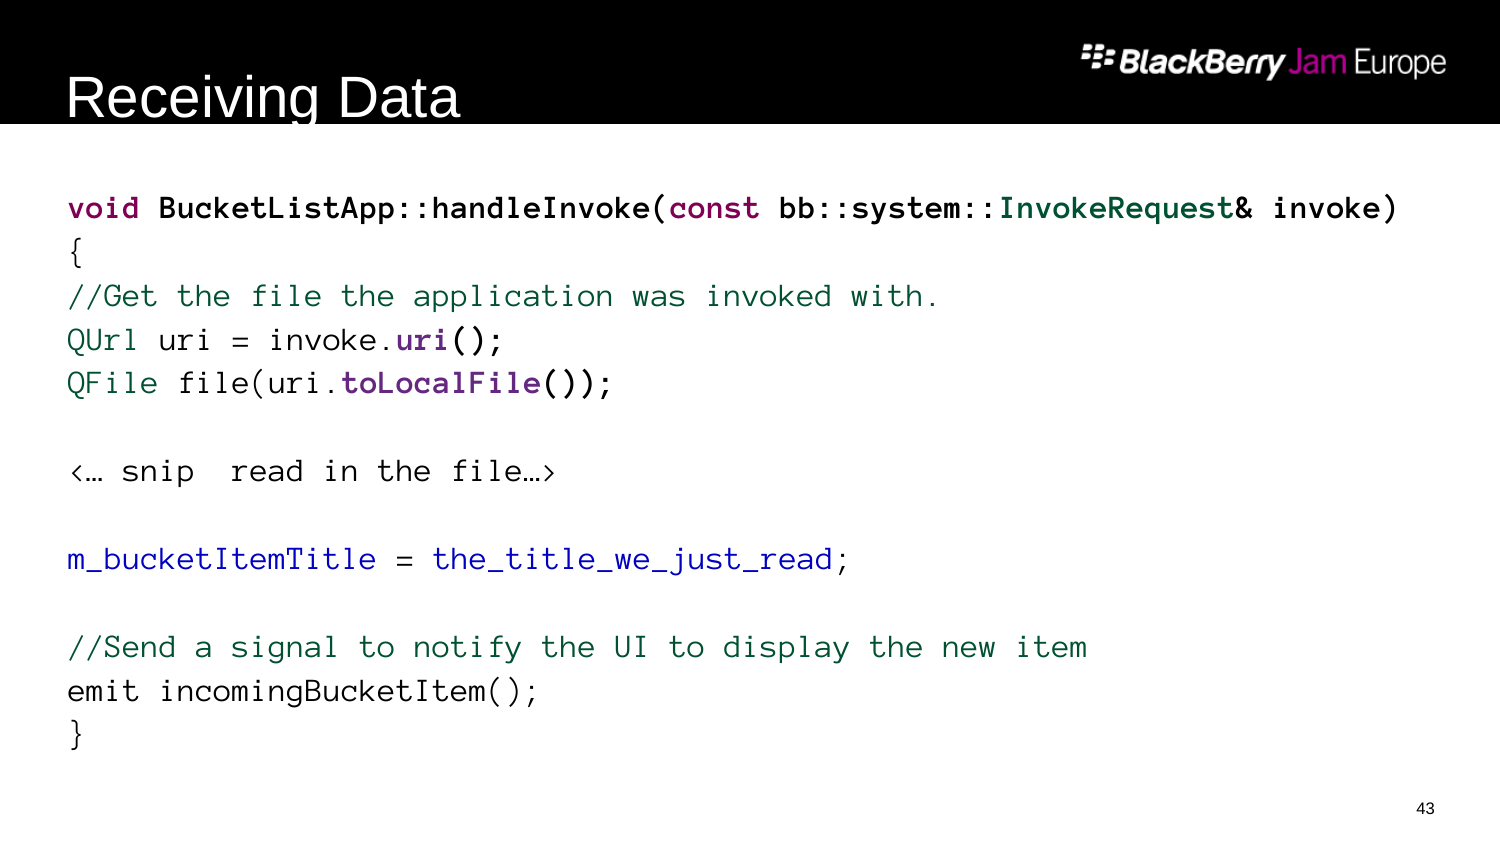

# Receiving Data
void BucketListApp::handleInvoke(const bb::system::InvokeRequest& invoke)
{
//Get the file the application was invoked with.
QUrl uri = invoke.uri();
QFile file(uri.toLocalFile());

<… snip  read in the file…>

m_bucketItemTitle = the_title_we_just_read;

//Send a signal to notify the UI to display the new item
emit incomingBucketItem();
}
43